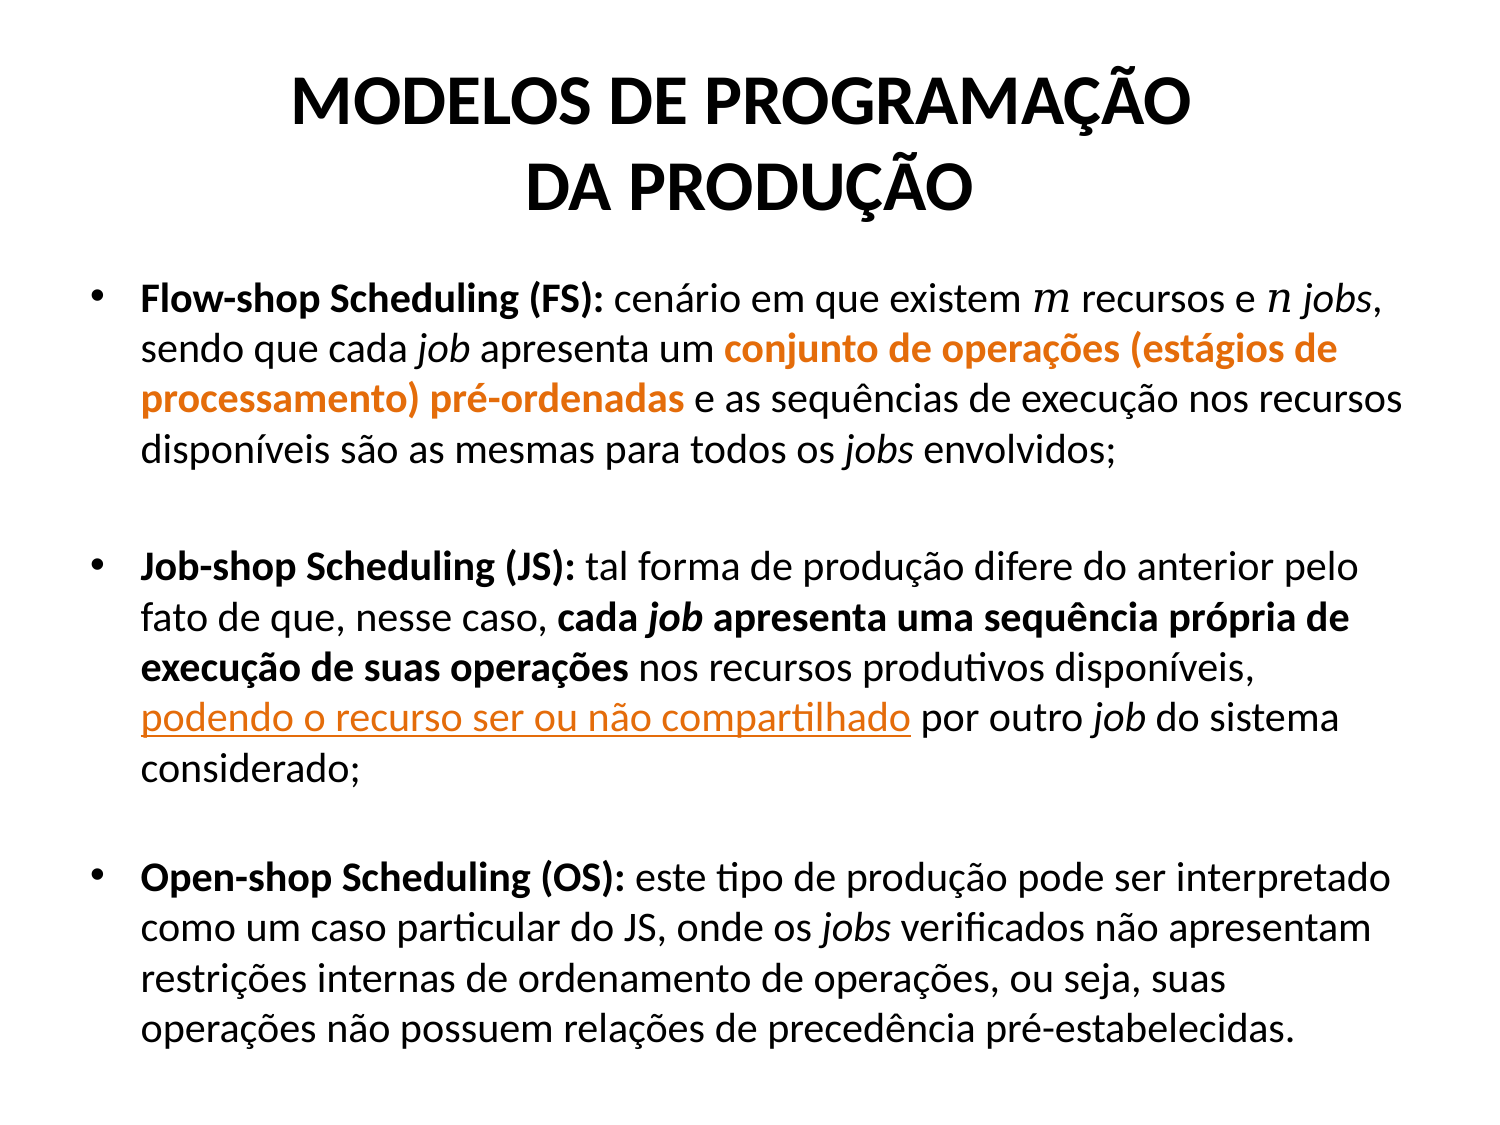

# MODELOS DE PROGRAMAÇÃO DA PRODUÇÃO
Flow-shop Scheduling (FS): cenário em que existem 𝑚 recursos e 𝑛 jobs, sendo que cada job apresenta um conjunto de operações (estágios de processamento) pré-ordenadas e as sequências de execução nos recursos disponíveis são as mesmas para todos os jobs envolvidos;

Job-shop Scheduling (JS): tal forma de produção difere do anterior pelo fato de que, nesse caso, cada job apresenta uma sequência própria de execução de suas operações nos recursos produtivos disponíveis, podendo o recurso ser ou não compartilhado por outro job do sistema considerado;
Open-shop Scheduling (OS): este tipo de produção pode ser interpretado como um caso particular do JS, onde os jobs verificados não apresentam restrições internas de ordenamento de operações, ou seja, suas operações não possuem relações de precedência pré-estabelecidas.